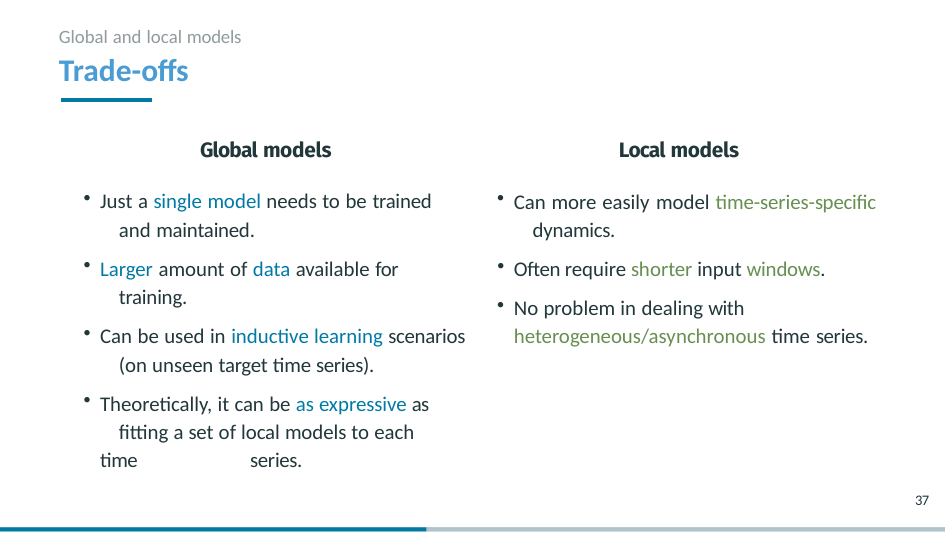

Global and local models
# Trade-offs

Global models
Just a single model needs to be trained 	and maintained.
Larger amount of data available for 	training.
Can be used in inductive learning scenarios 	(on unseen target time series).
Theoretically, it can be as expressive as 	fitting a set of local models to each time 	series.
Local models
Can more easily model time-series-specific 	dynamics.
Often require shorter input windows.
No problem in dealing with 	heterogeneous/asynchronous time series.
37